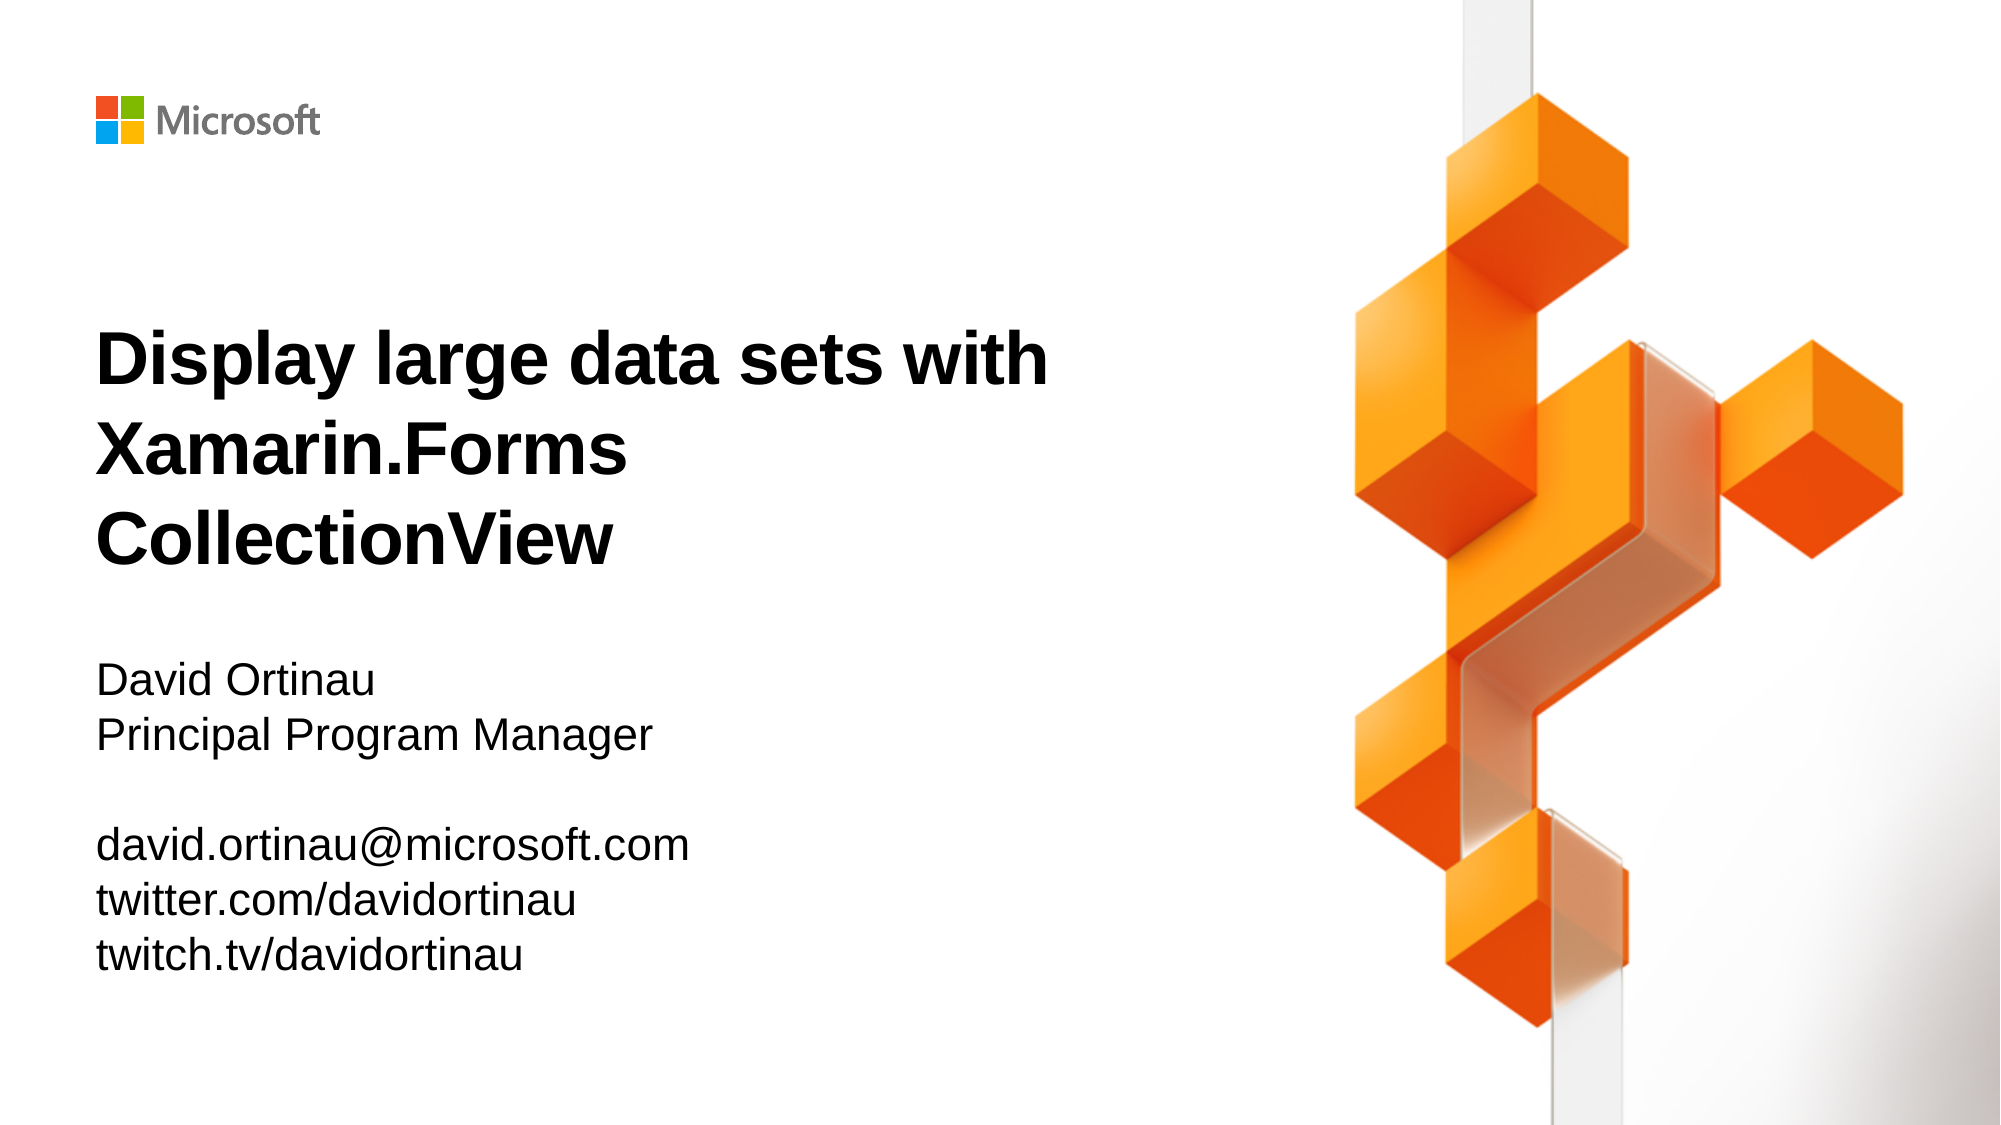

# Display large data sets with Xamarin.Forms CollectionView
David Ortinau
Principal Program Manager

david.ortinau@microsoft.com
twitter.com/davidortinau
twitch.tv/davidortinau